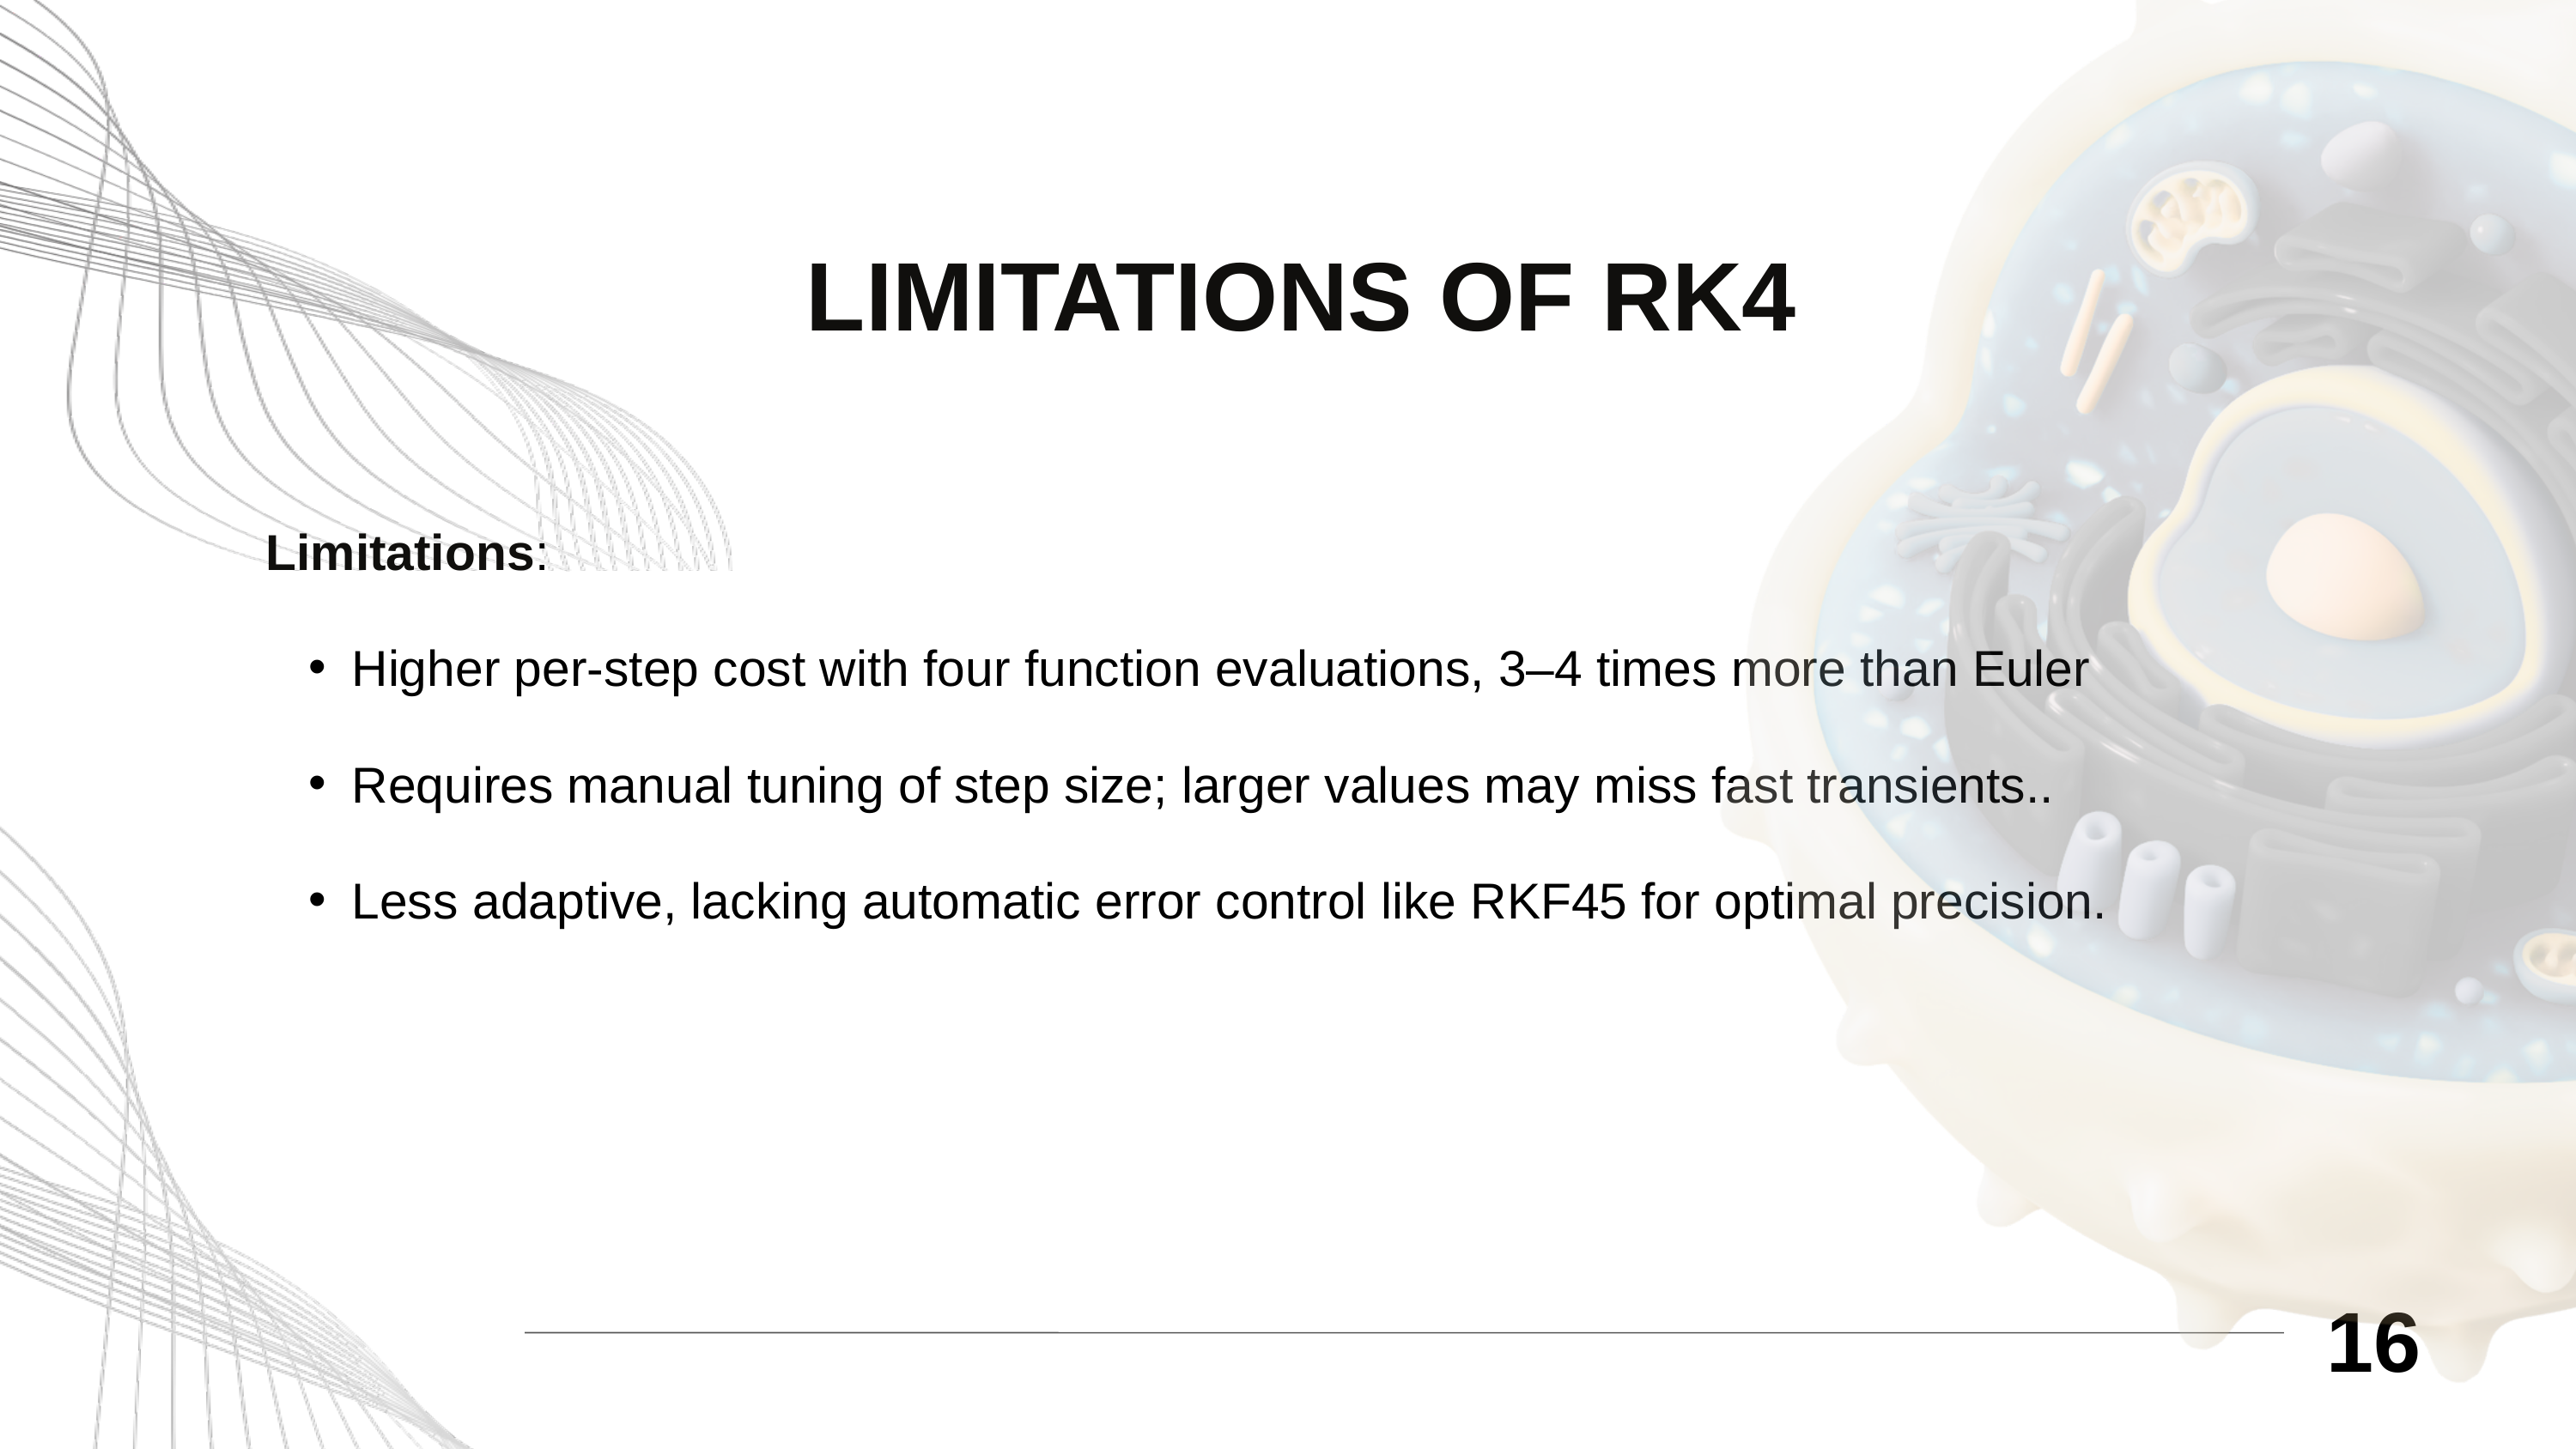

LIMITATIONS OF RK4
Limitations:
Higher per-step cost with four function evaluations, 3–4 times more than Euler
Requires manual tuning of step size; larger values may miss fast transients..
Less adaptive, lacking automatic error control like RKF45 for optimal precision.

16